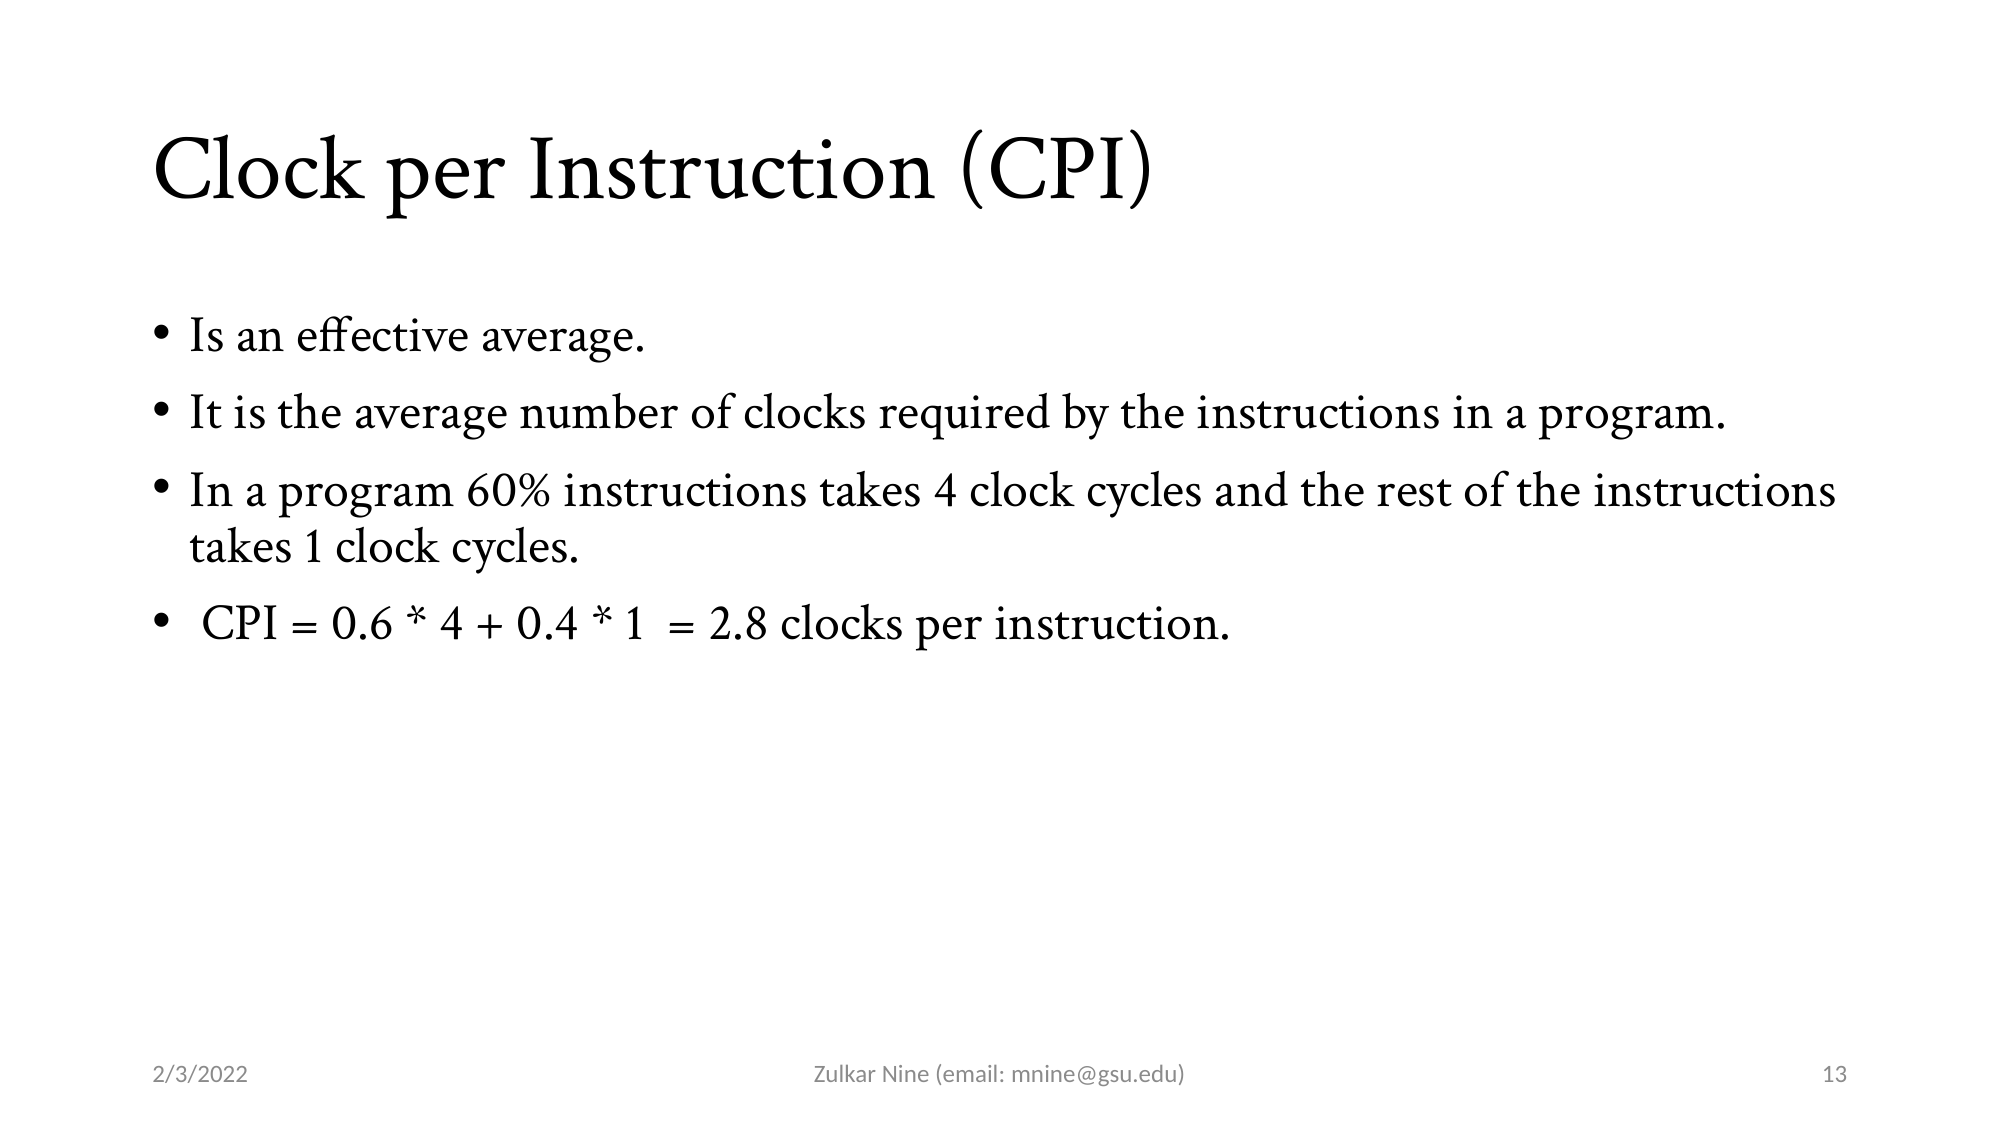

# Clock per Instruction (CPI)
Is an effective average.
It is the average number of clocks required by the instructions in a program.
In a program 60% instructions takes 4 clock cycles and the rest of the instructions takes 1 clock cycles.
 CPI = 0.6 * 4 + 0.4 * 1  = 2.8 clocks per instruction.
2/3/2022
Zulkar Nine (email: mnine@gsu.edu)
13